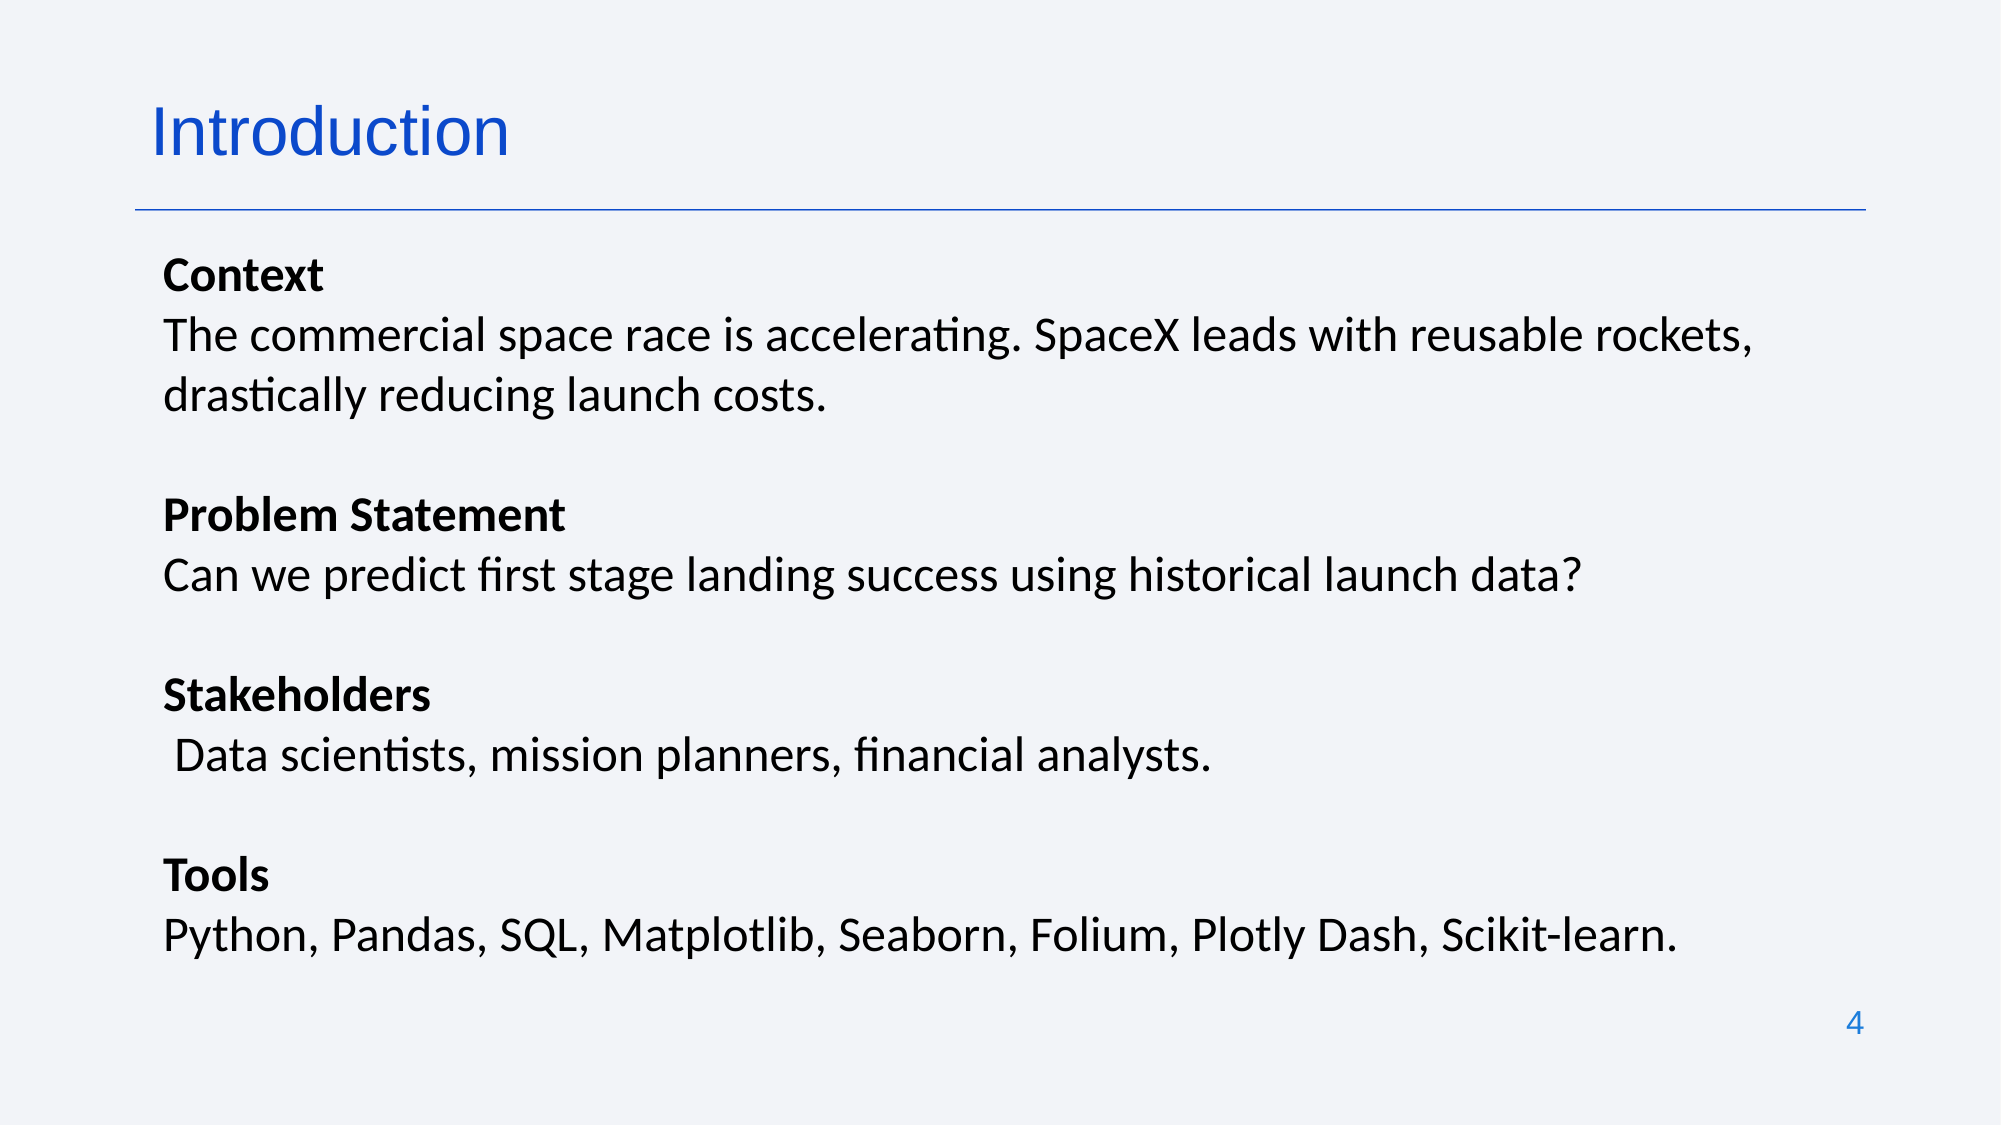

Introduction
Context
The commercial space race is accelerating. SpaceX leads with reusable rockets, drastically reducing launch costs.

Problem Statement
Can we predict first stage landing success using historical launch data?

Stakeholders
 Data scientists, mission planners, financial analysts.

Tools
Python, Pandas, SQL, Matplotlib, Seaborn, Folium, Plotly Dash, Scikit-learn.
4